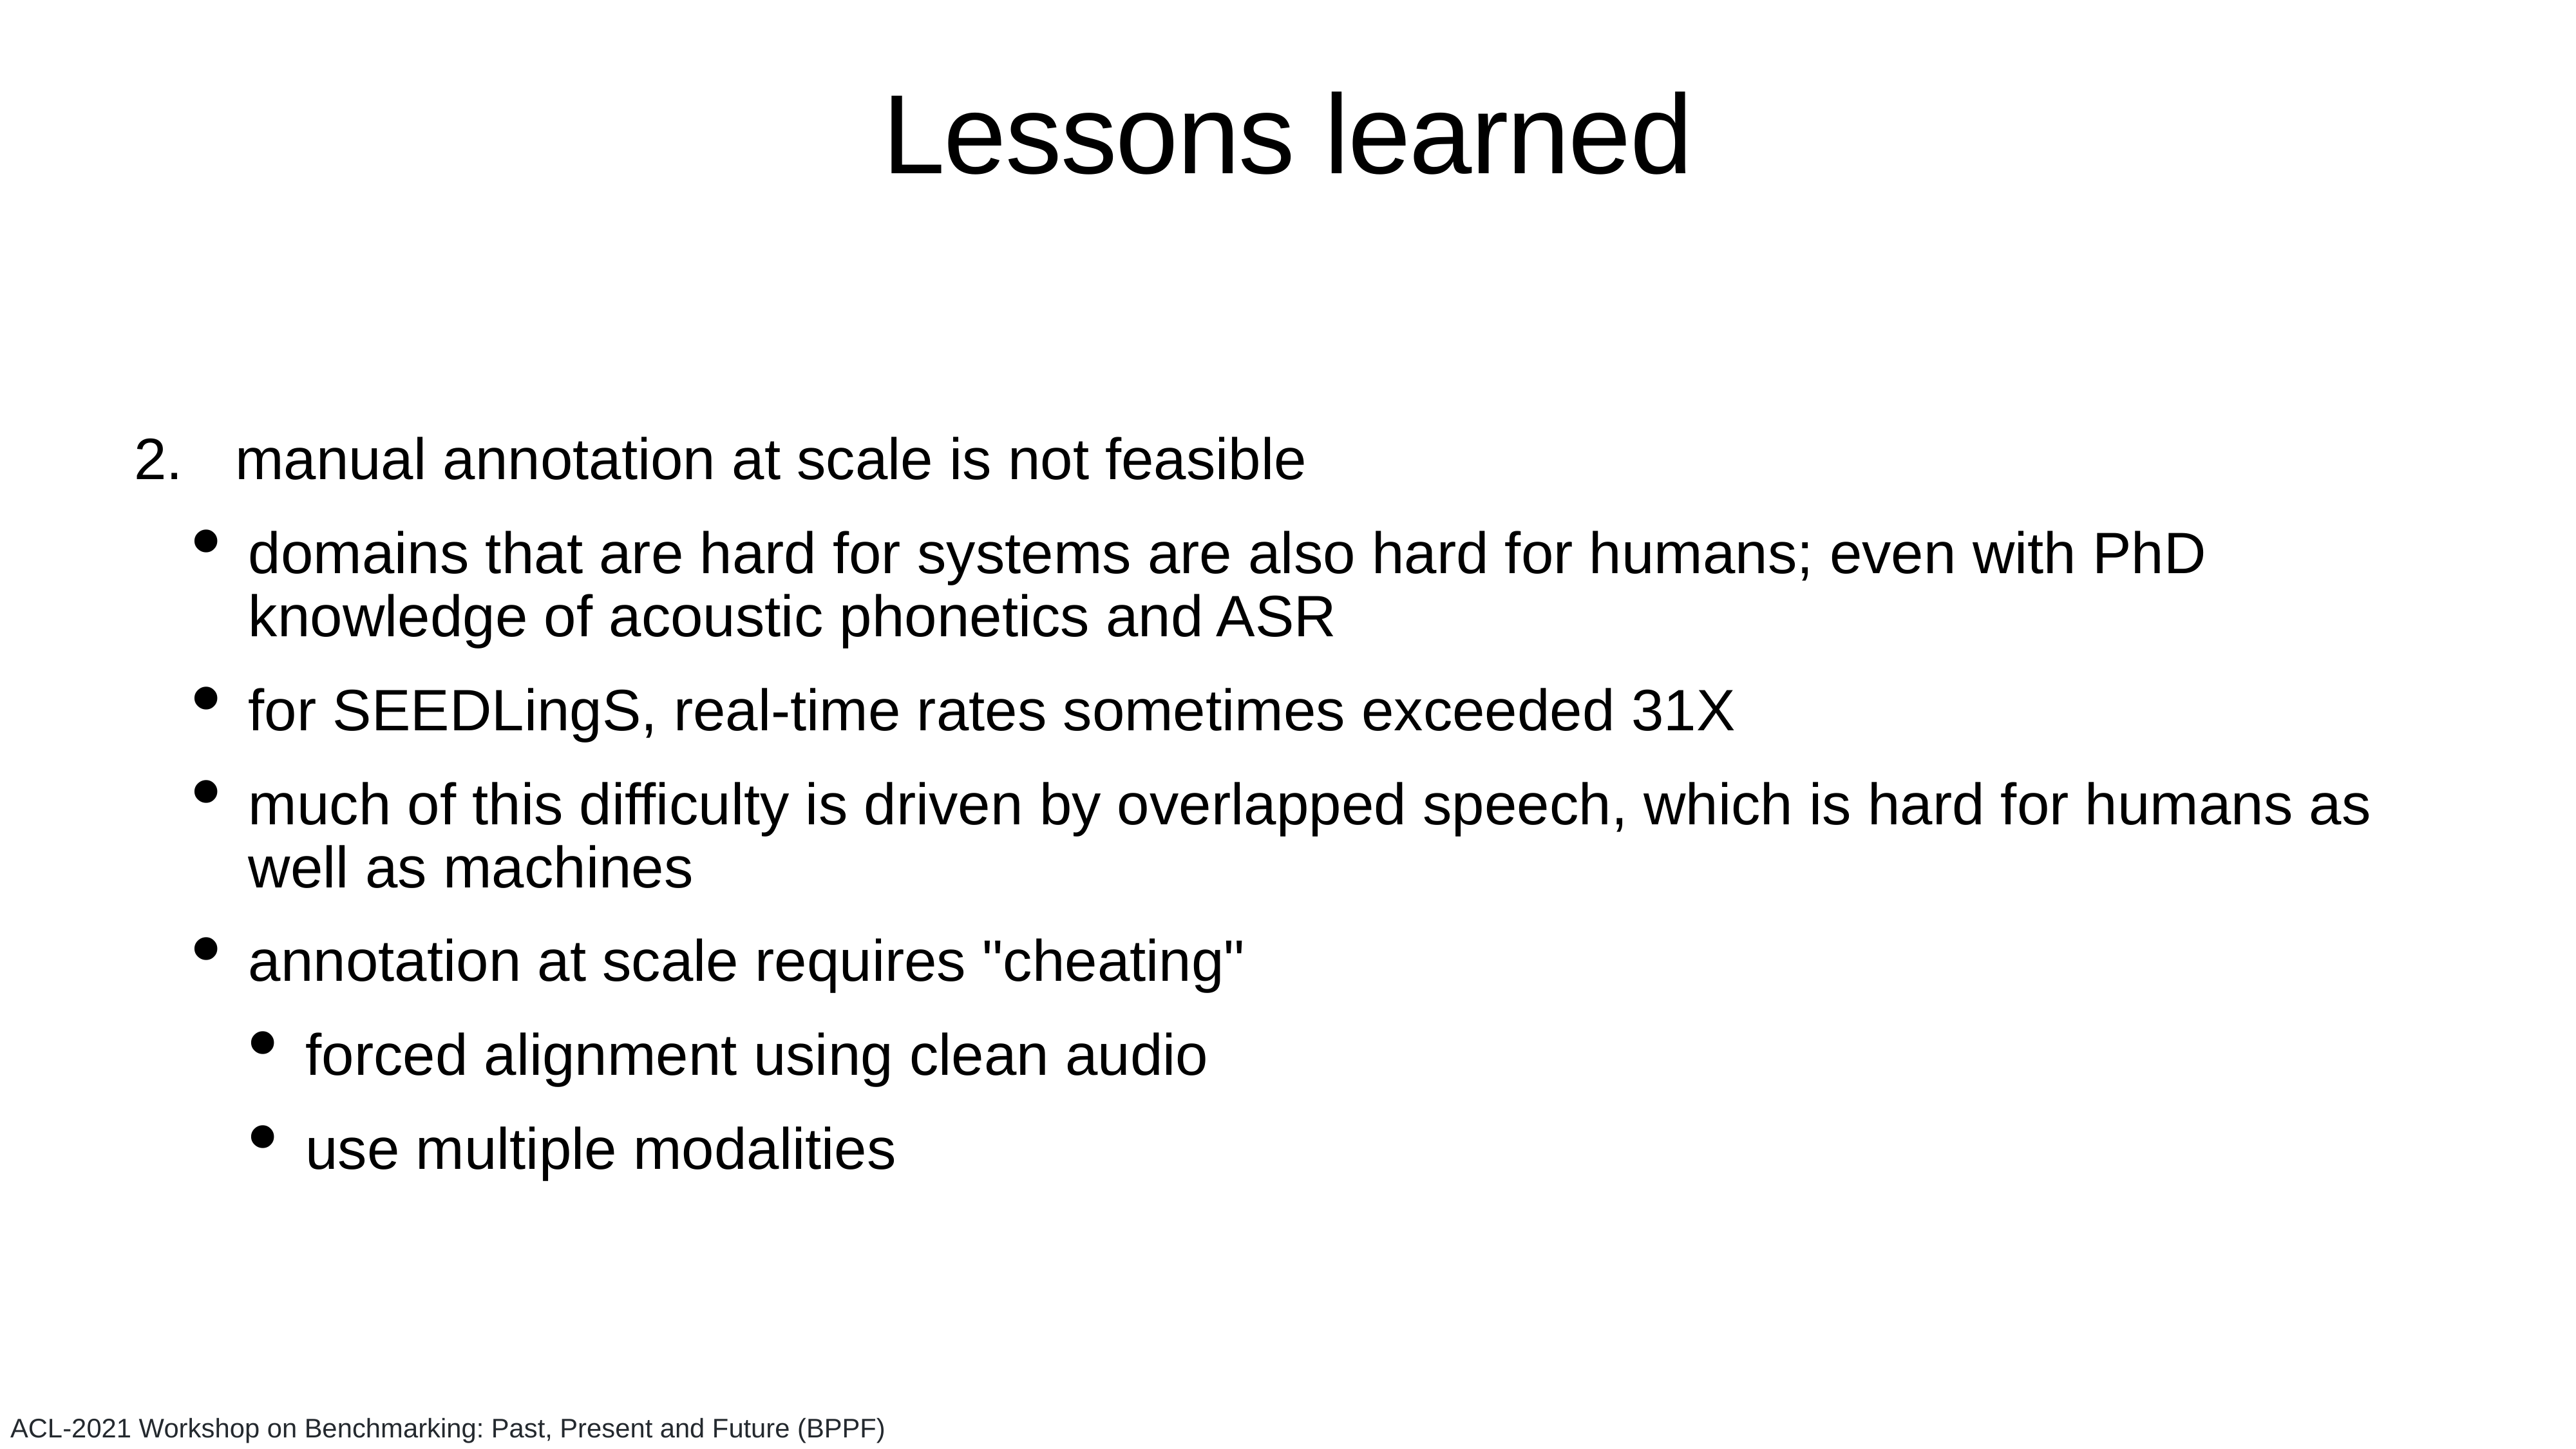

# Lessons learned
manual annotation at scale is not feasible
domains that are hard for systems are also hard for humans; even with PhD knowledge of acoustic phonetics and ASR
for SEEDLingS, real-time rates sometimes exceeded 31X
much of this difficulty is driven by overlapped speech, which is hard for humans as well as machines
annotation at scale requires "cheating"
forced alignment using clean audio
use multiple modalities